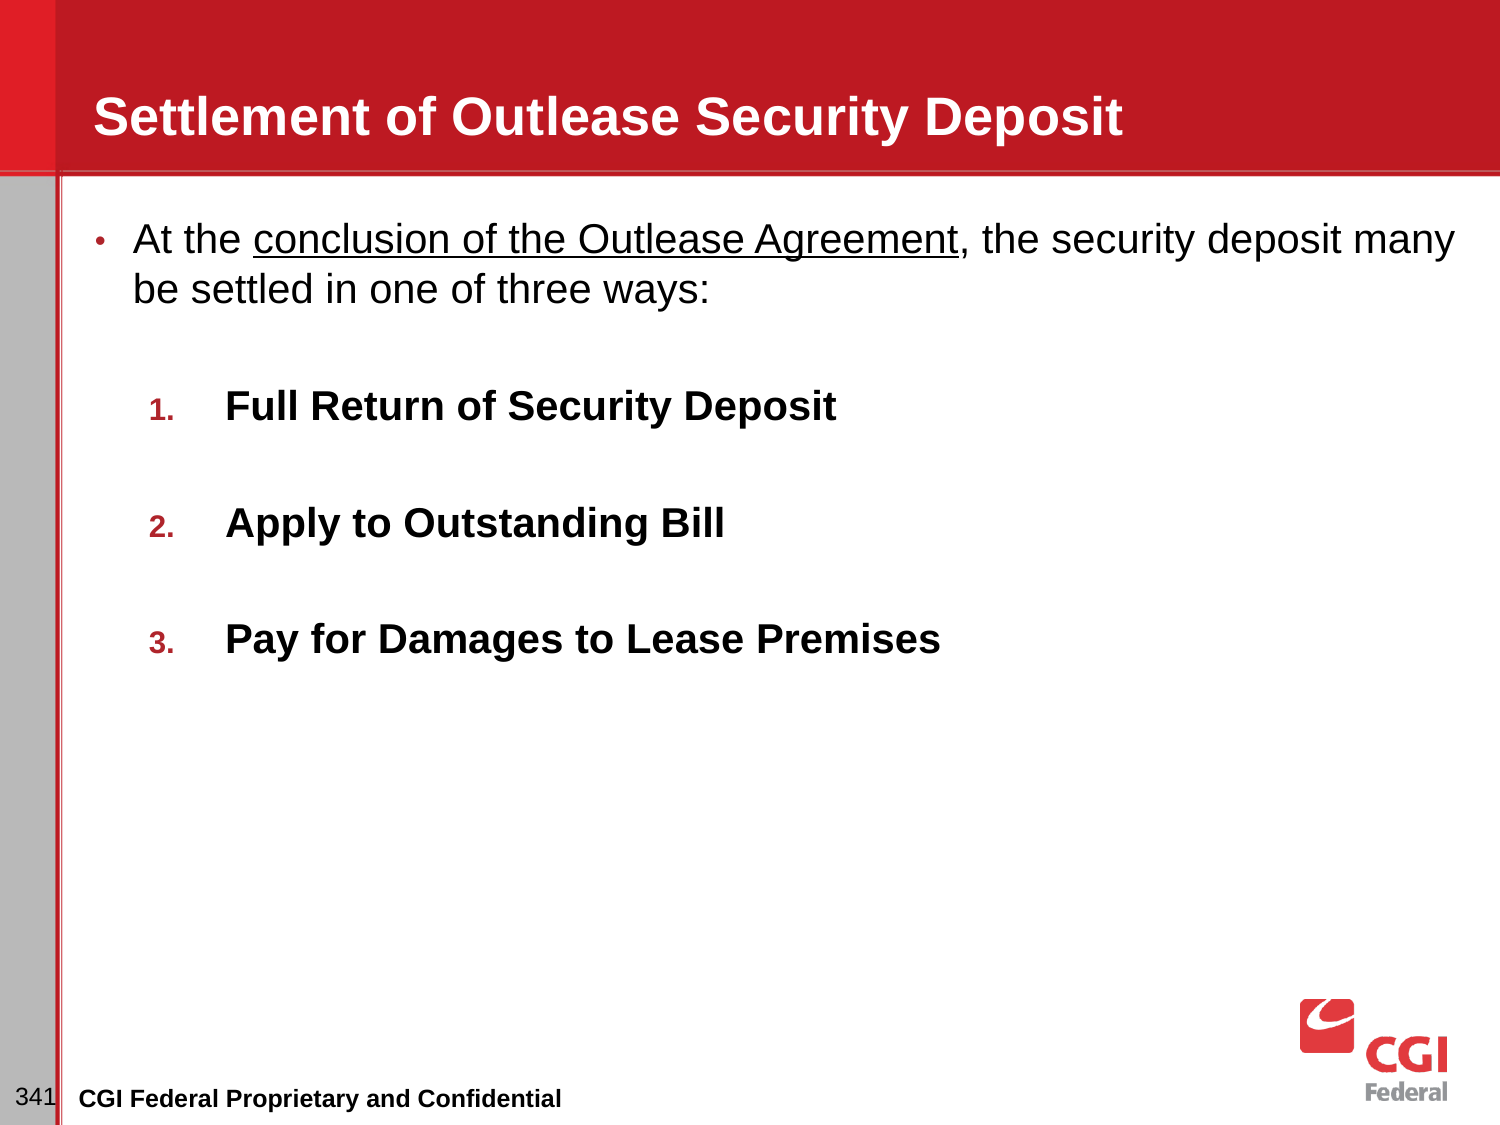

# Settlement of Outlease Security Deposit
At the conclusion of the Outlease Agreement, the security deposit many be settled in one of three ways:

Full Return of Security Deposit

Apply to Outstanding Bill

Pay for Damages to Lease Premises
341
CGI Federal Proprietary and Confidential